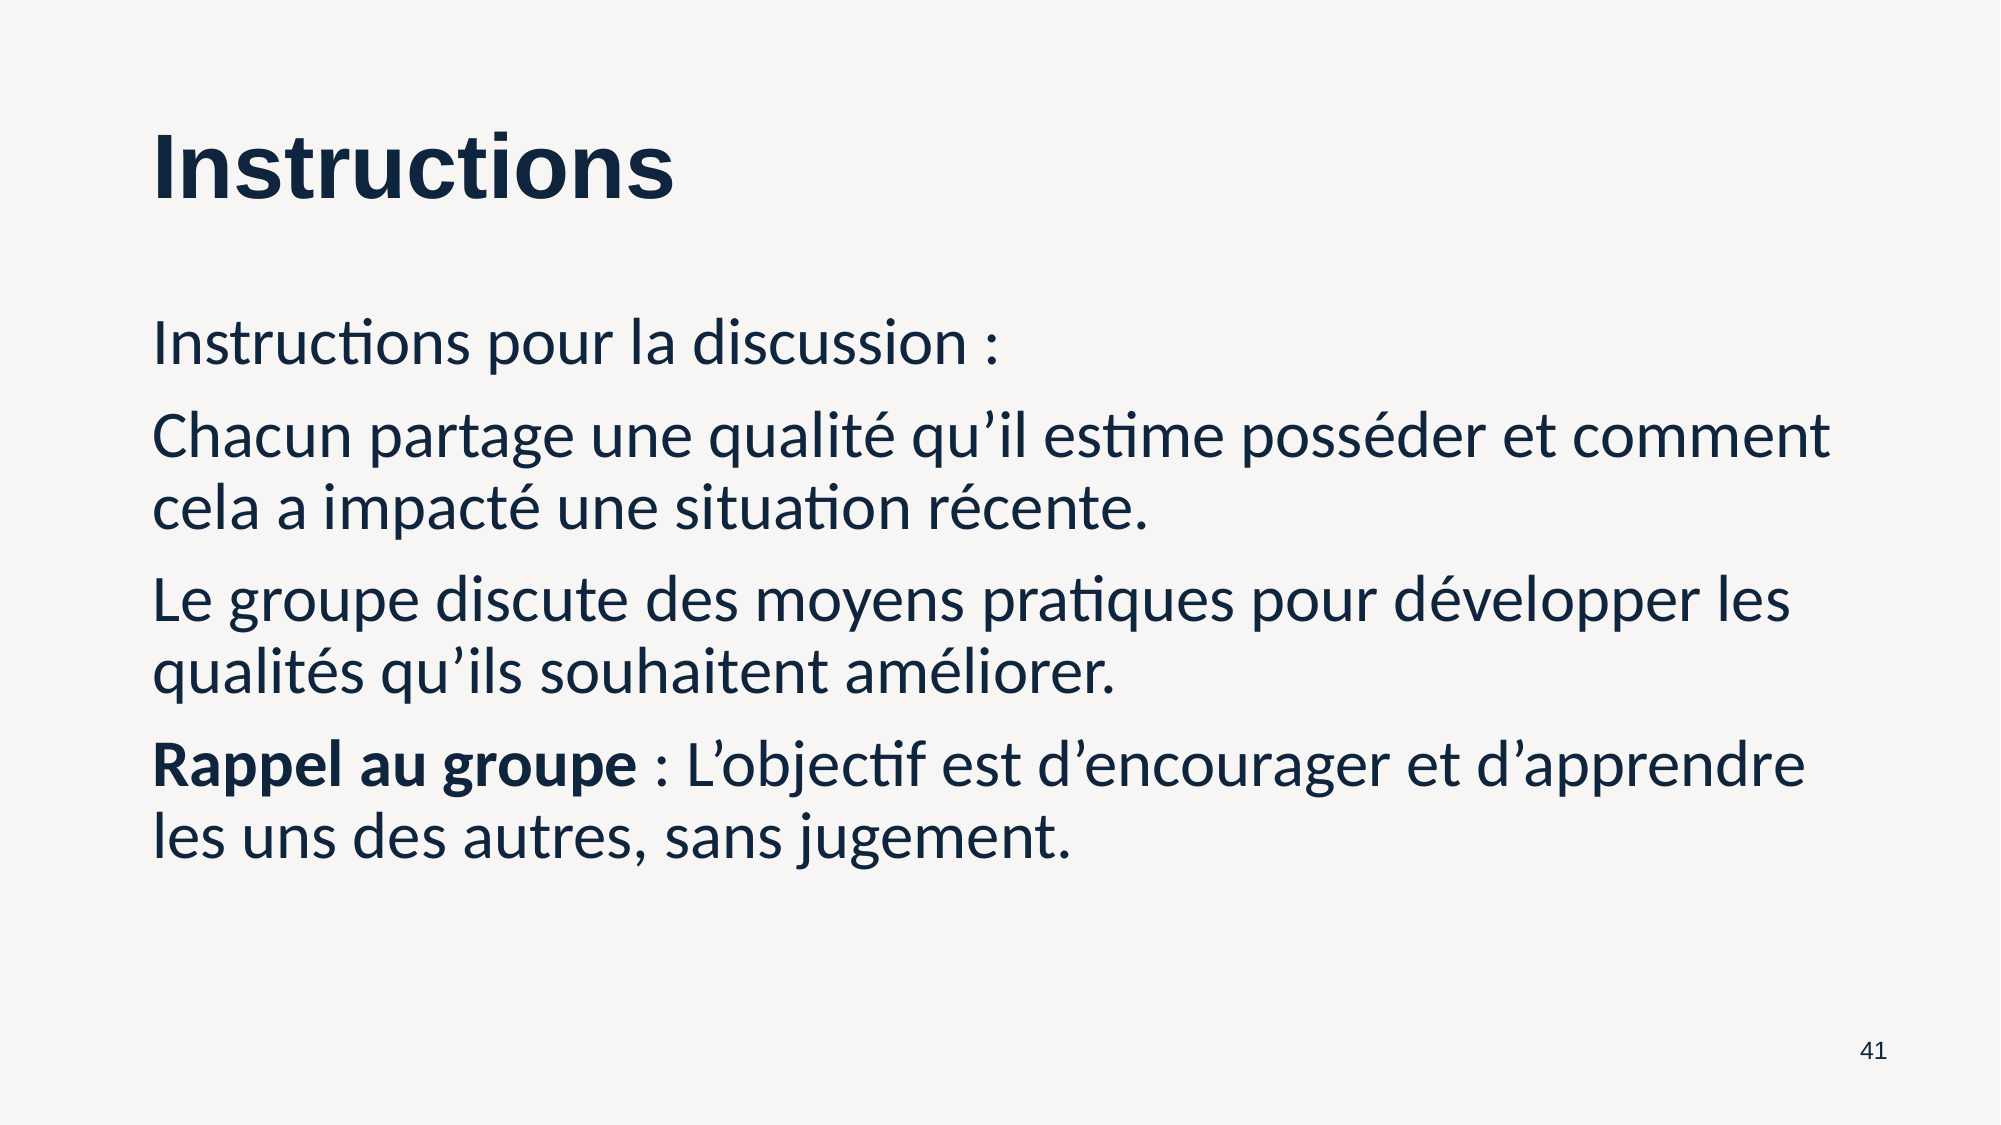

# Instructions
Instructions pour la discussion :
Chacun partage une qualité qu’il estime posséder et comment cela a impacté une situation récente.
Le groupe discute des moyens pratiques pour développer les qualités qu’ils souhaitent améliorer.
Rappel au groupe : L’objectif est d’encourager et d’apprendre les uns des autres, sans jugement.

41